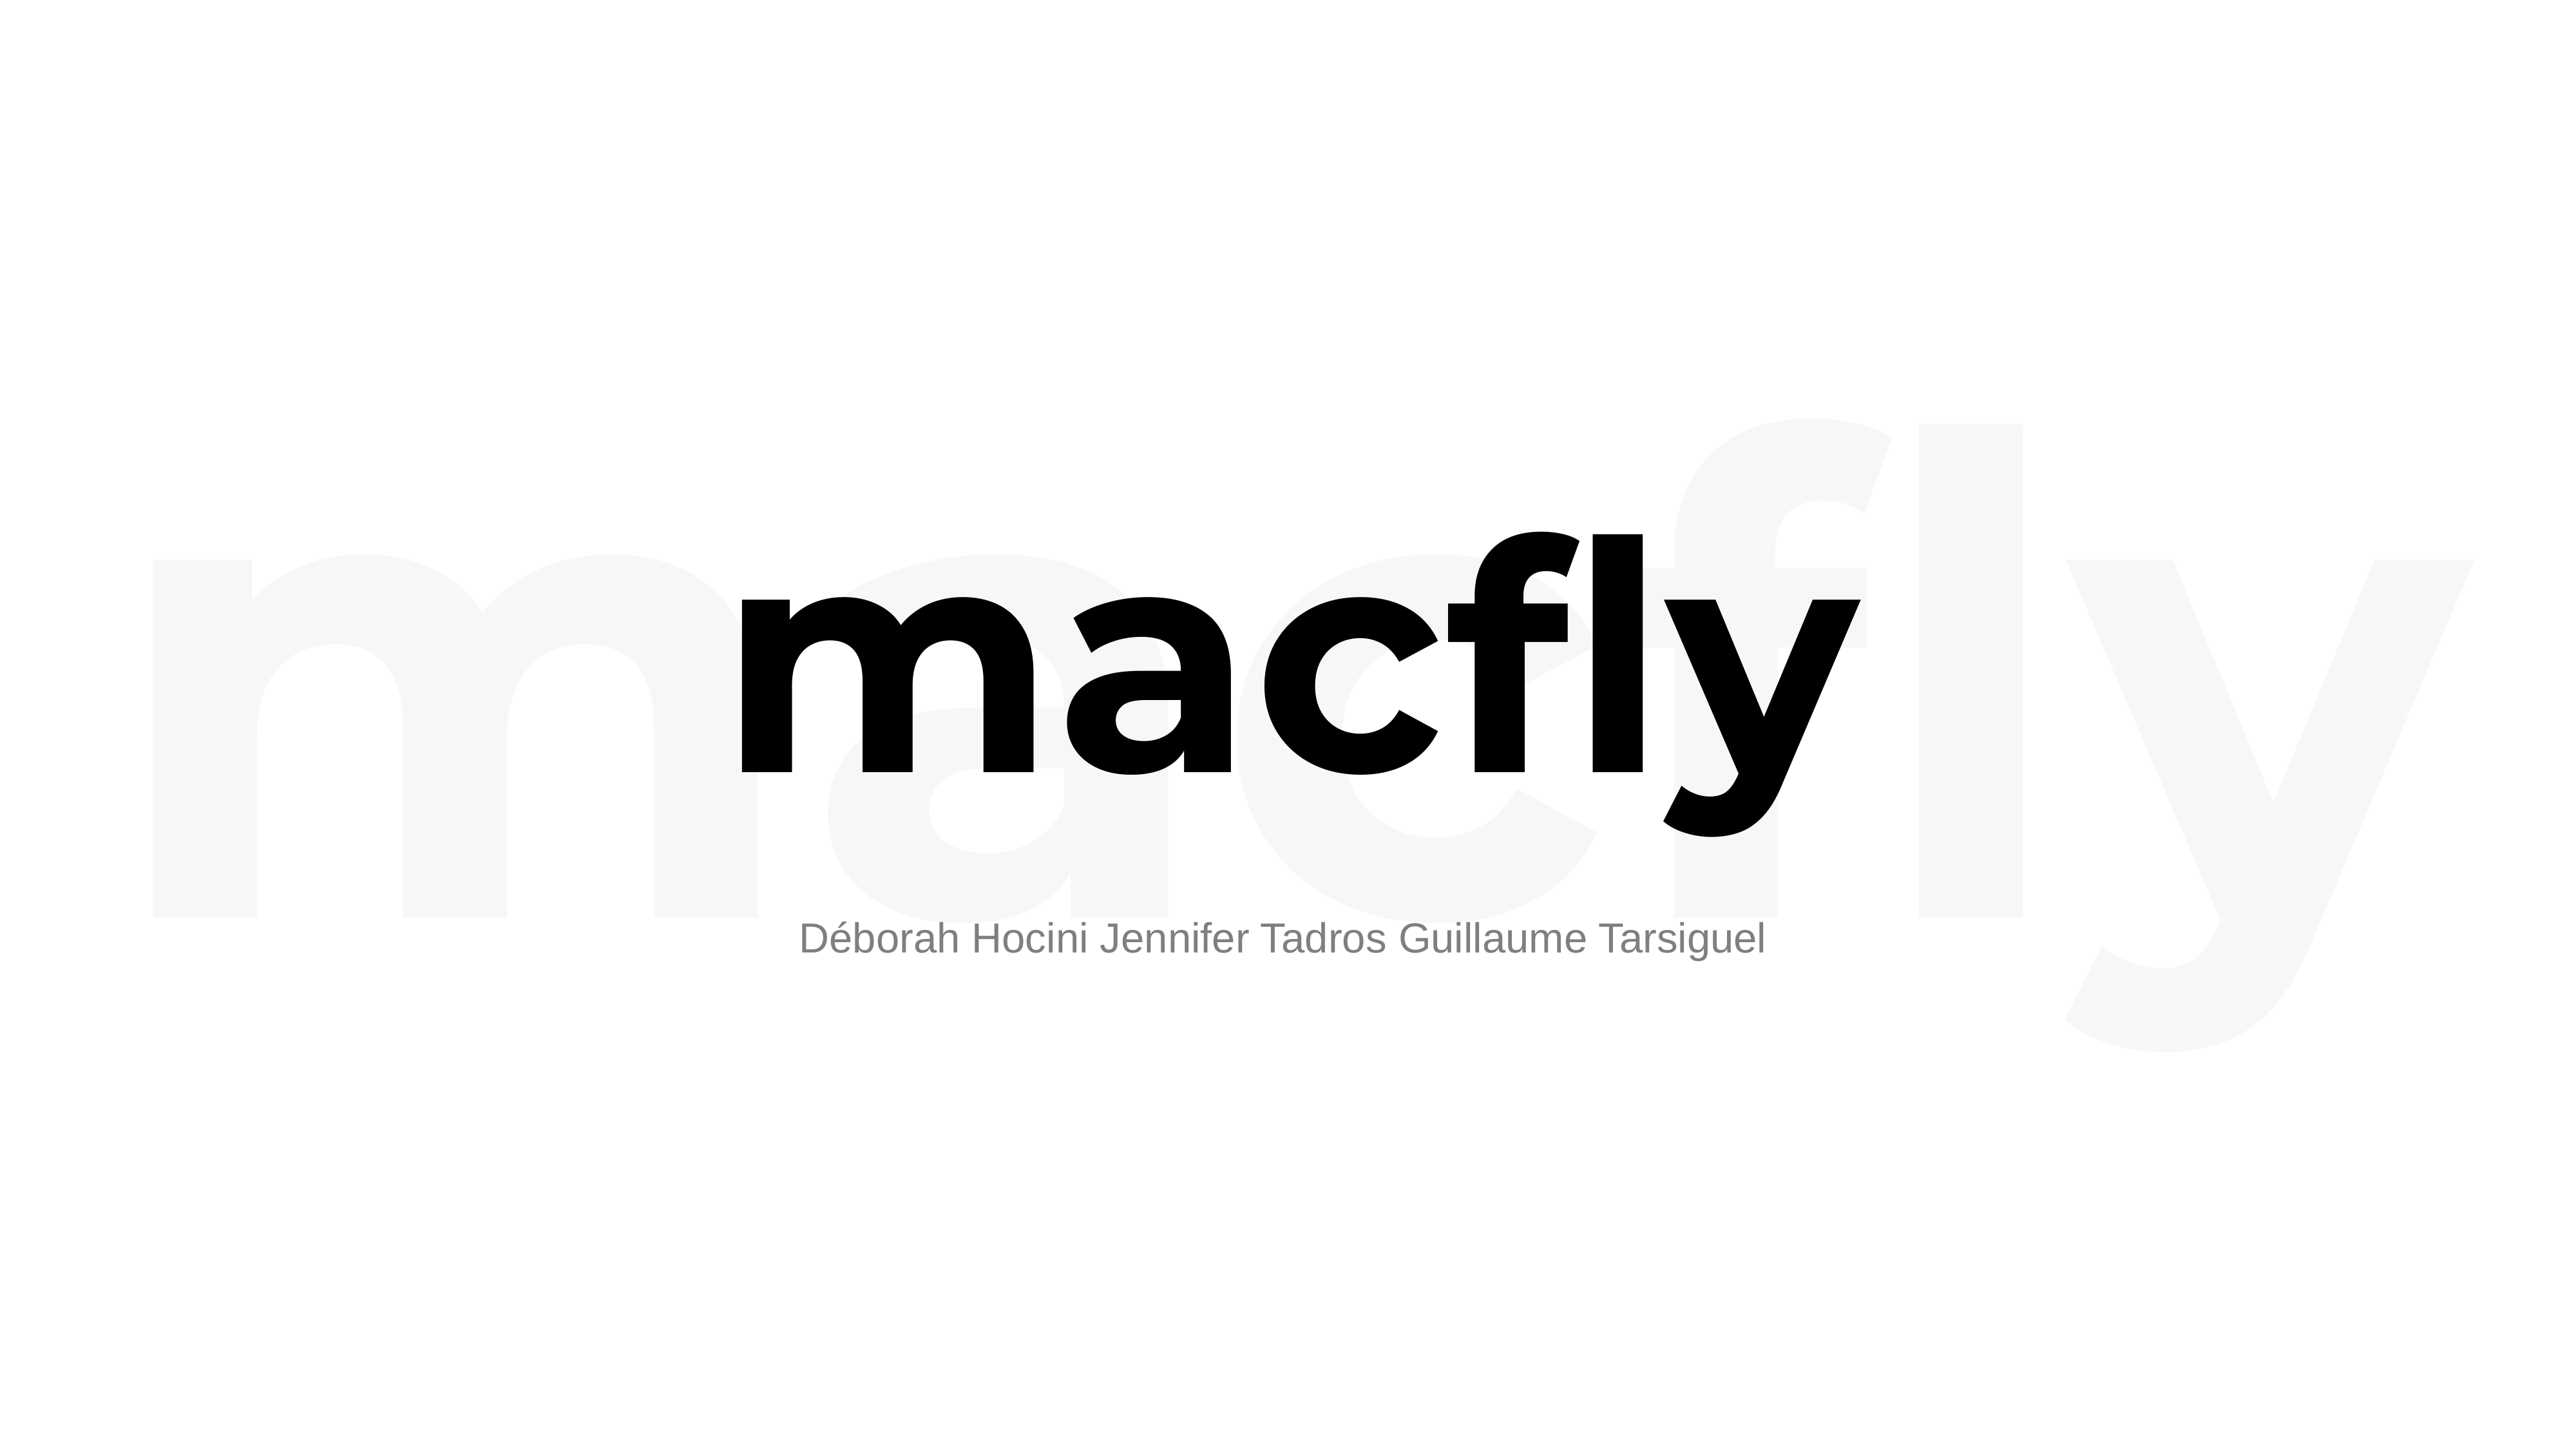

macfly
macfly
Déborah Hocini Jennifer Tadros Guillaume Tarsiguel